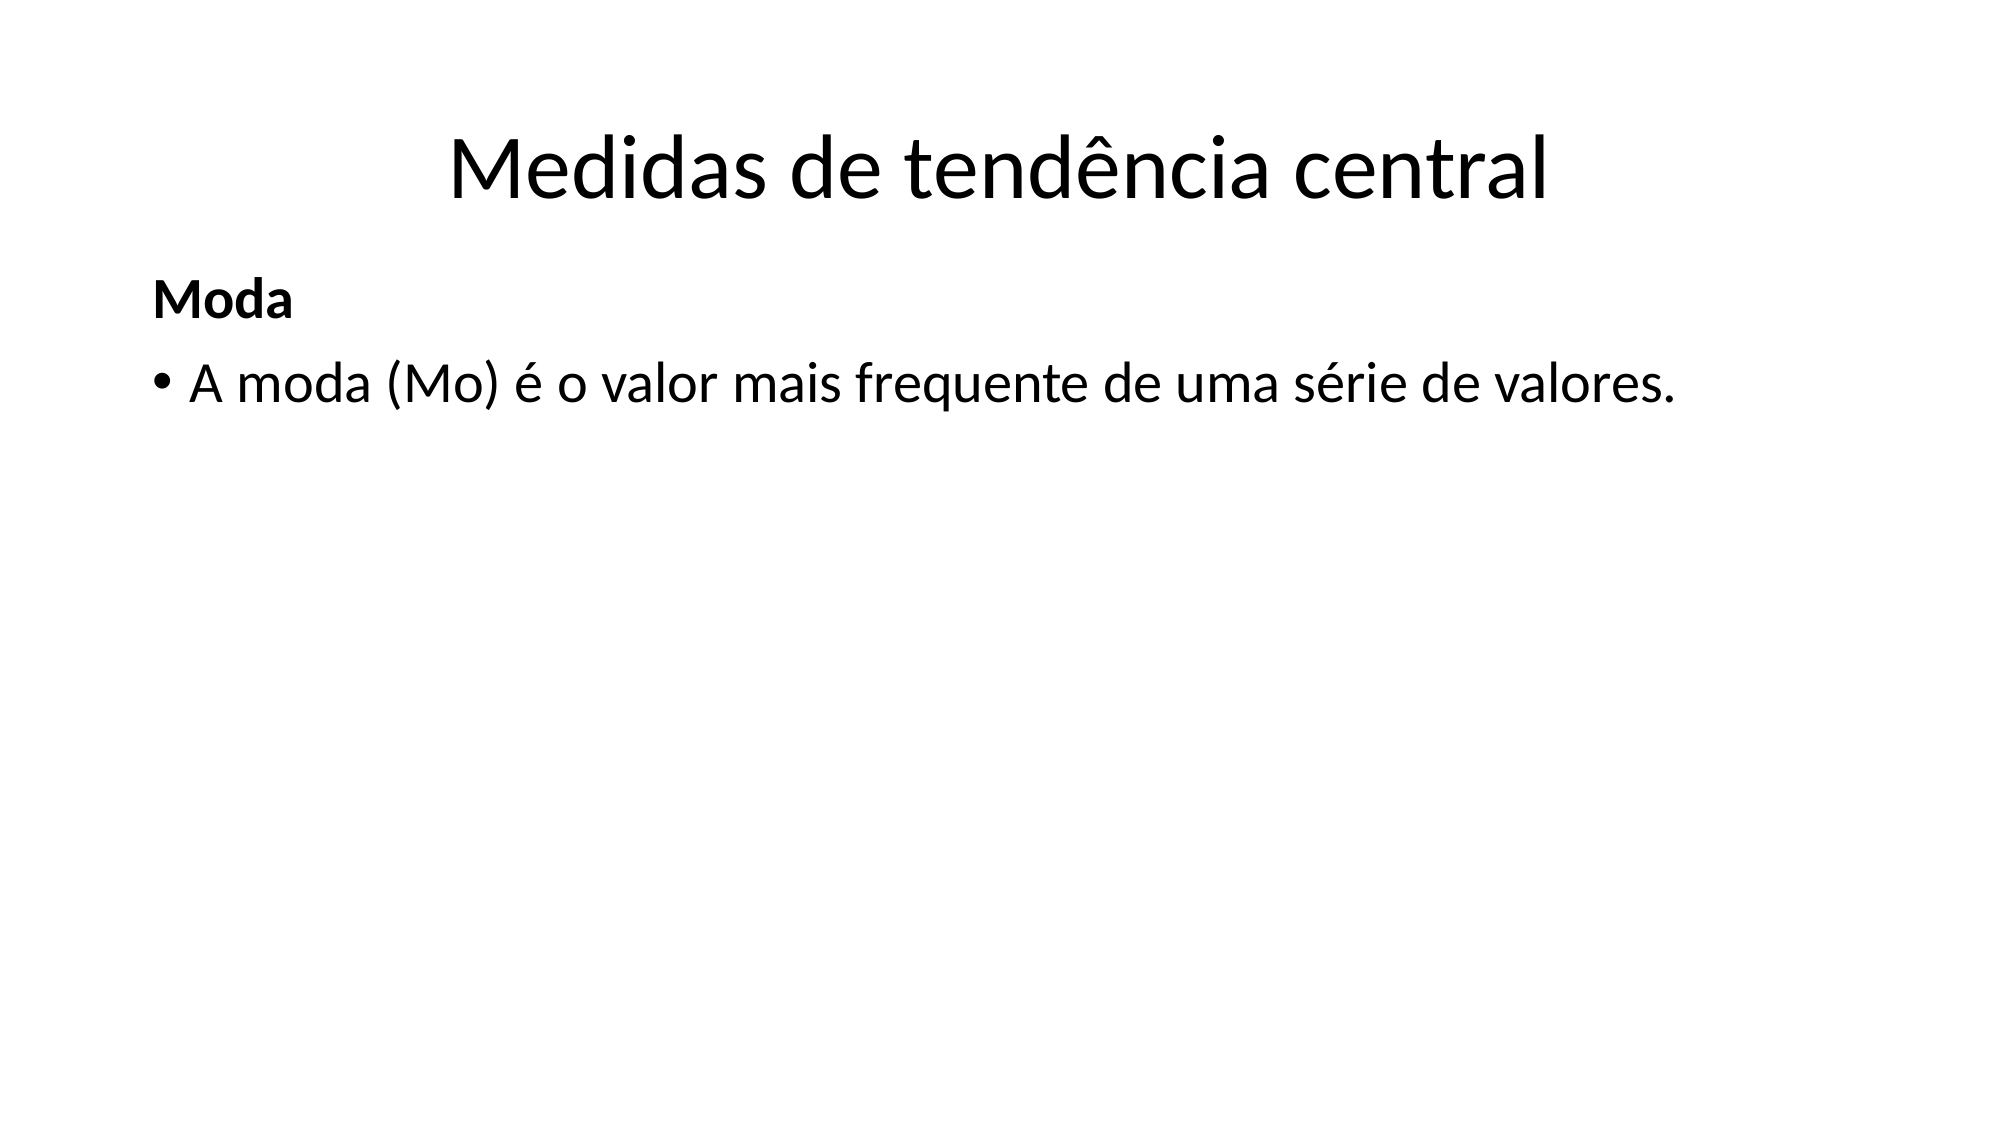

# Medidas de tendência central
Moda
A moda (Mo) é o valor mais frequente de uma série de valores.